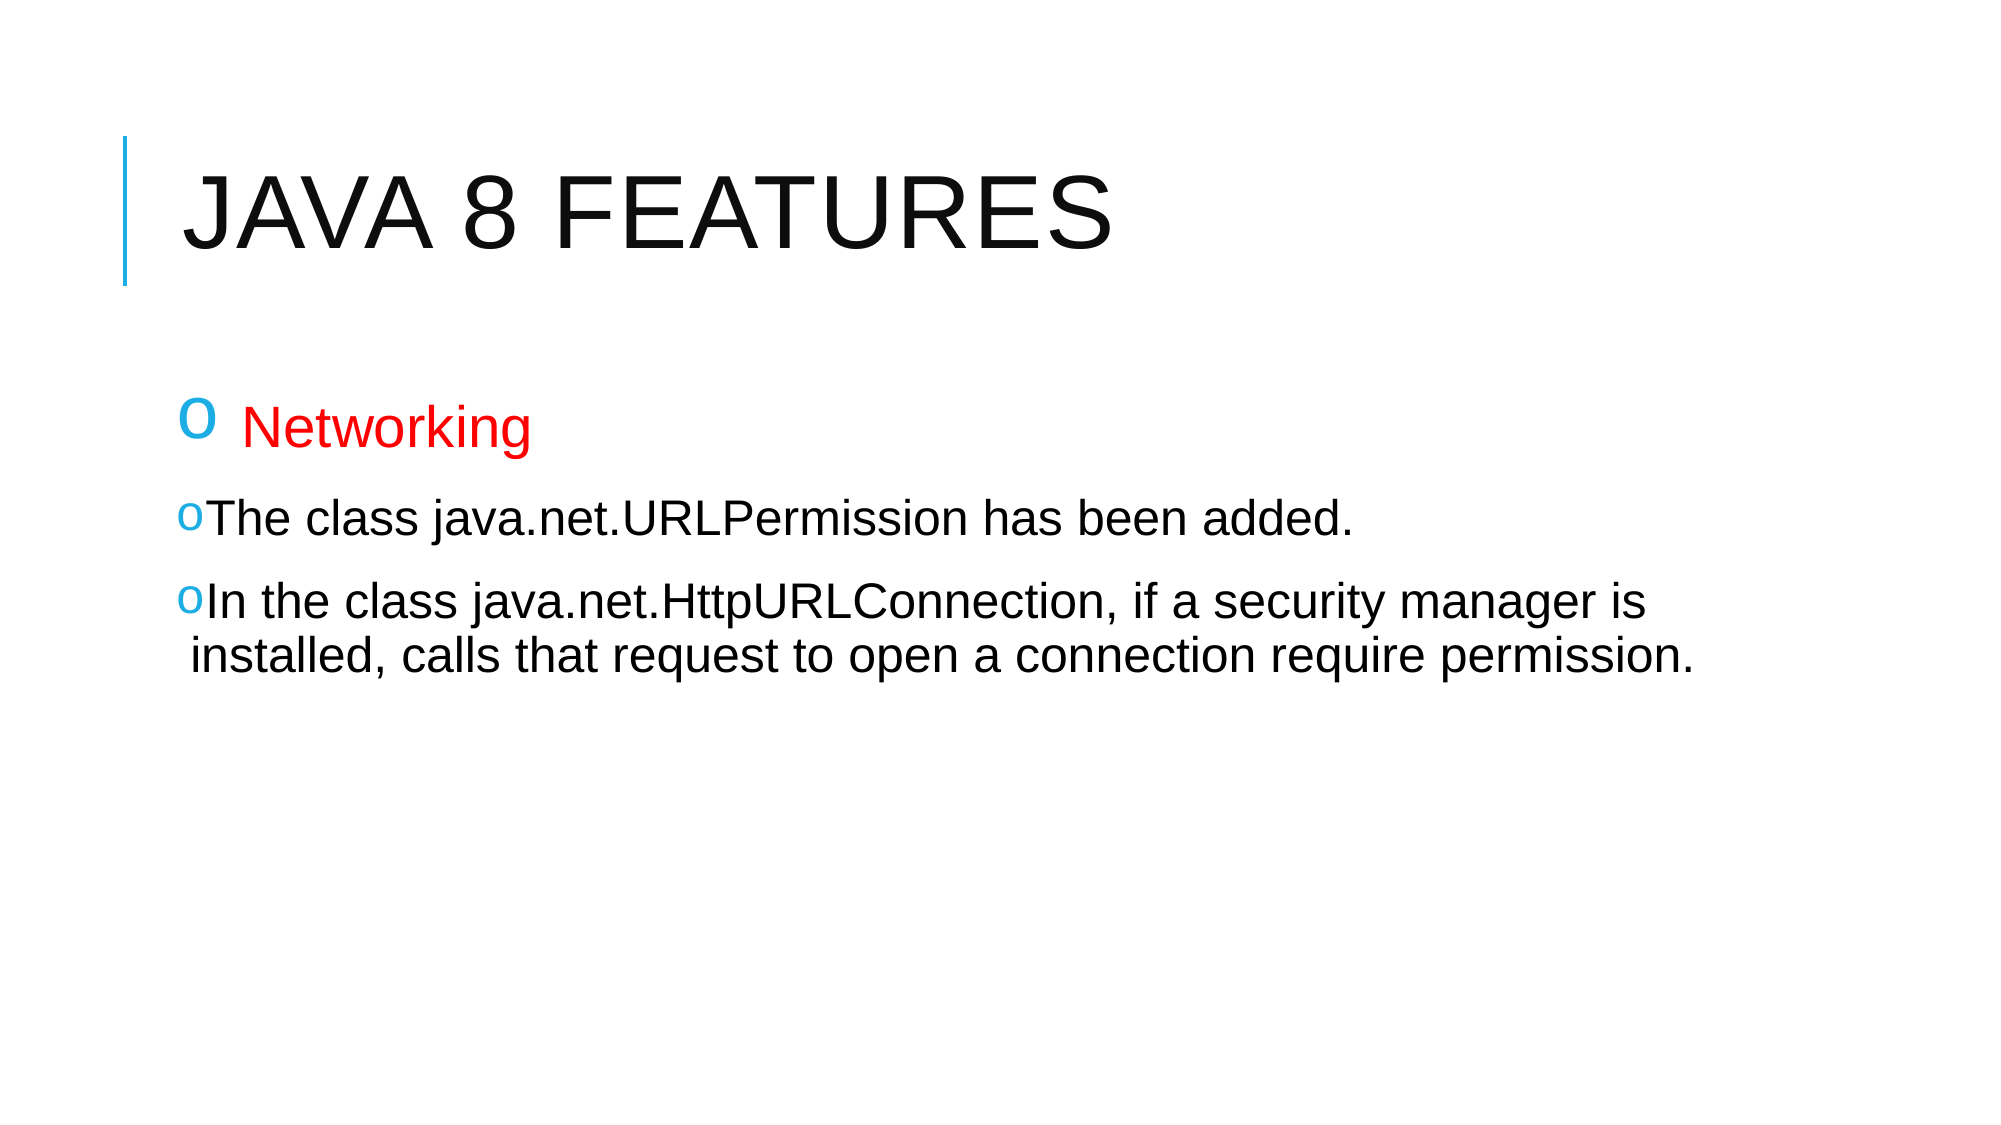

# Java 8 Features
 Networking
The class java.net.URLPermission has been added.
In the class java.net.HttpURLConnection, if a security manager is installed, calls that request to open a connection require permission.